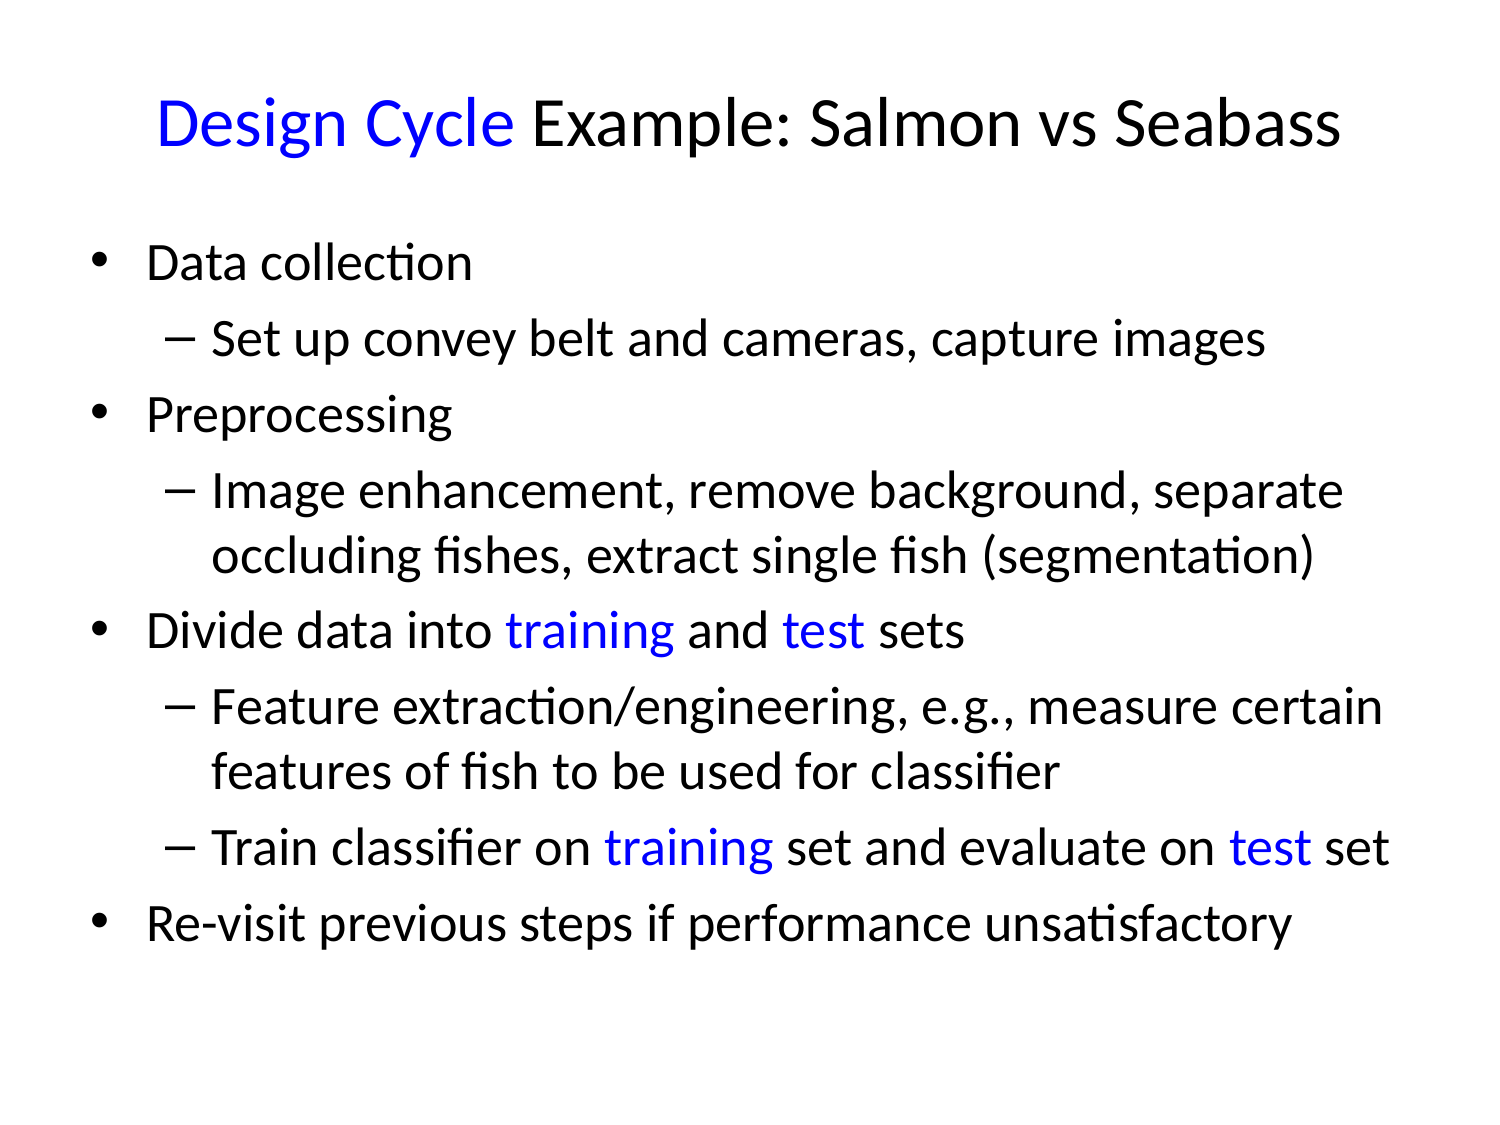

# Design Cycle Example: Salmon vs Seabass
Data collection
Set up convey belt and cameras, capture images
Preprocessing
Image enhancement, remove background, separate occluding fishes, extract single fish (segmentation)
Divide data into training and test sets
Feature extraction/engineering, e.g., measure certain features of fish to be used for classifier
Train classifier on training set and evaluate on test set
Re-visit previous steps if performance unsatisfactory